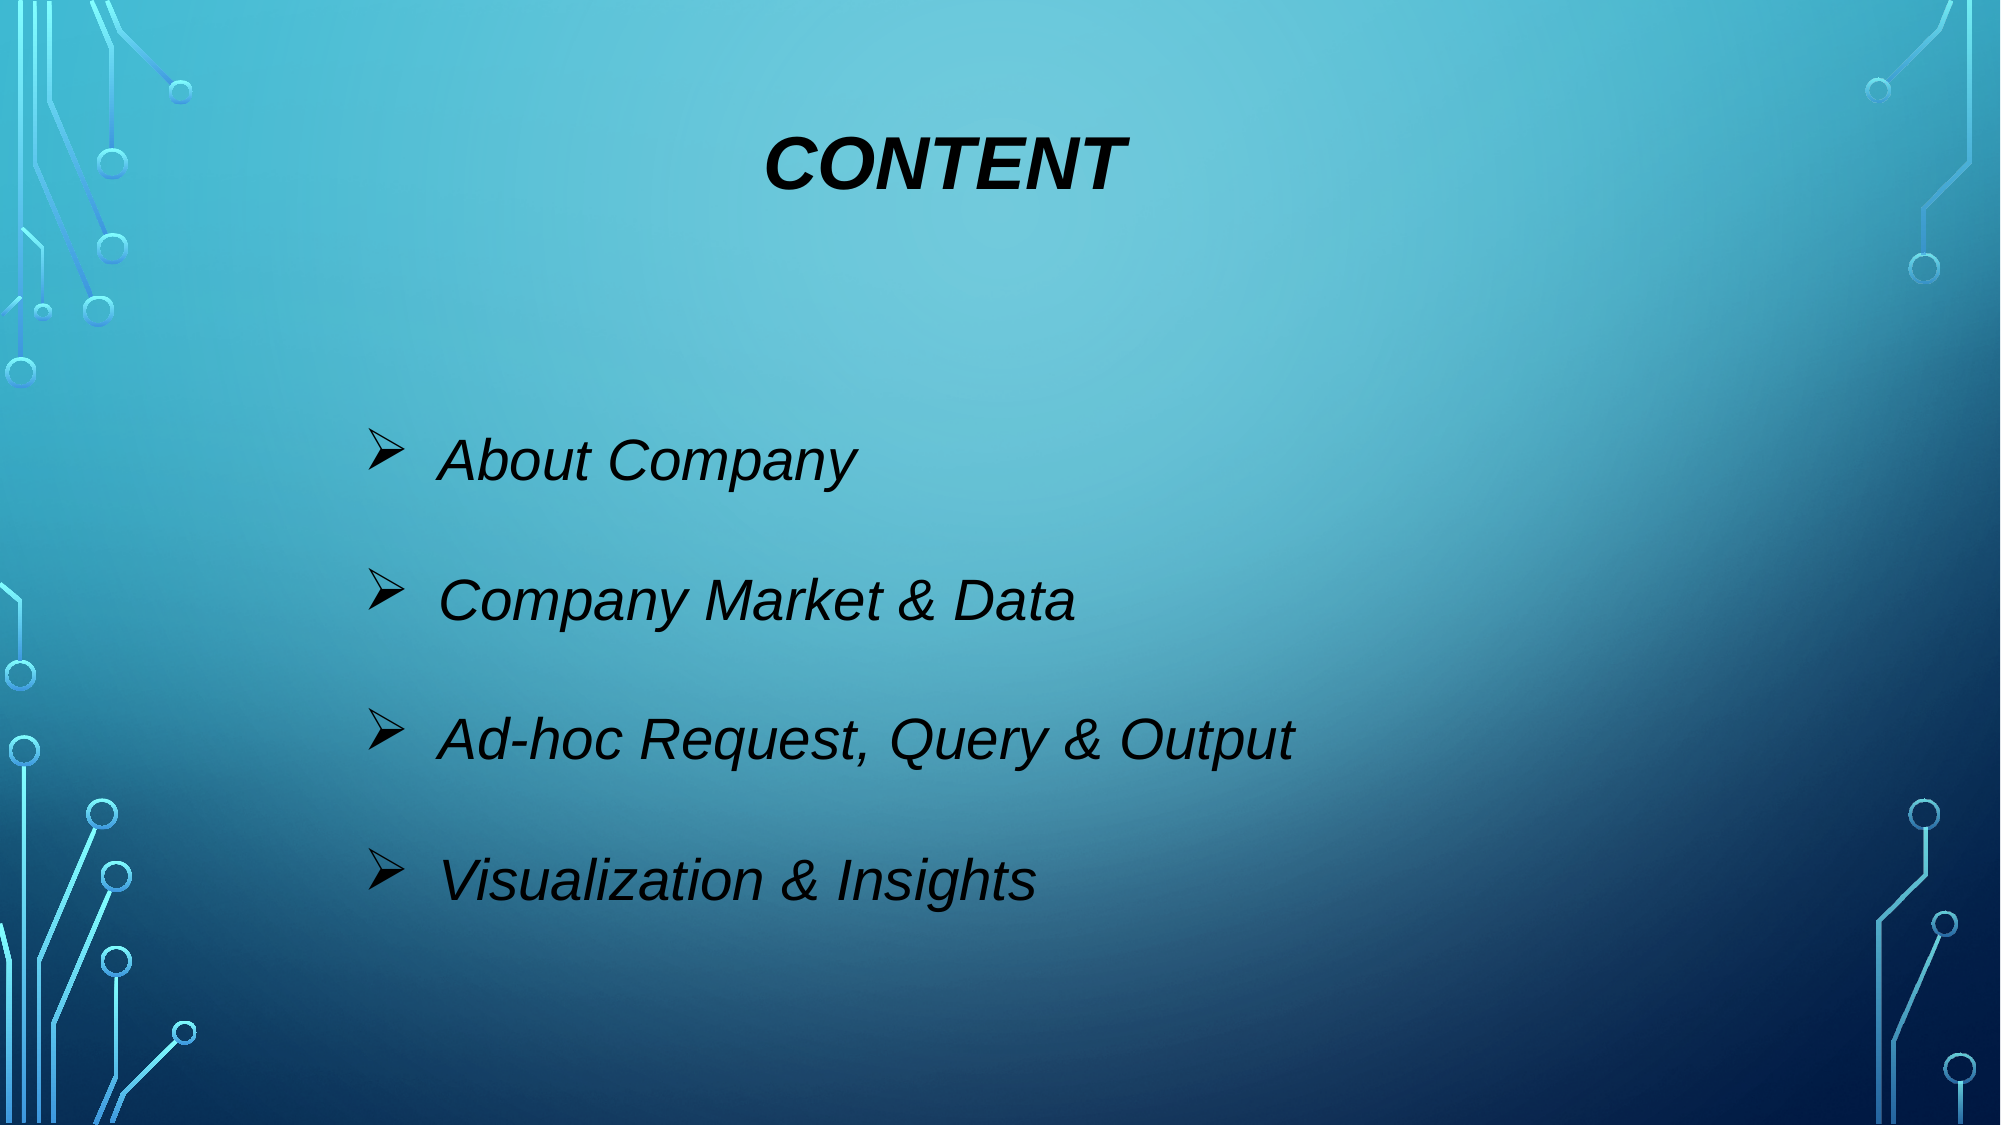

# Content
About Company
Company Market & Data
Ad-hoc Request, Query & Output
Visualization & Insights